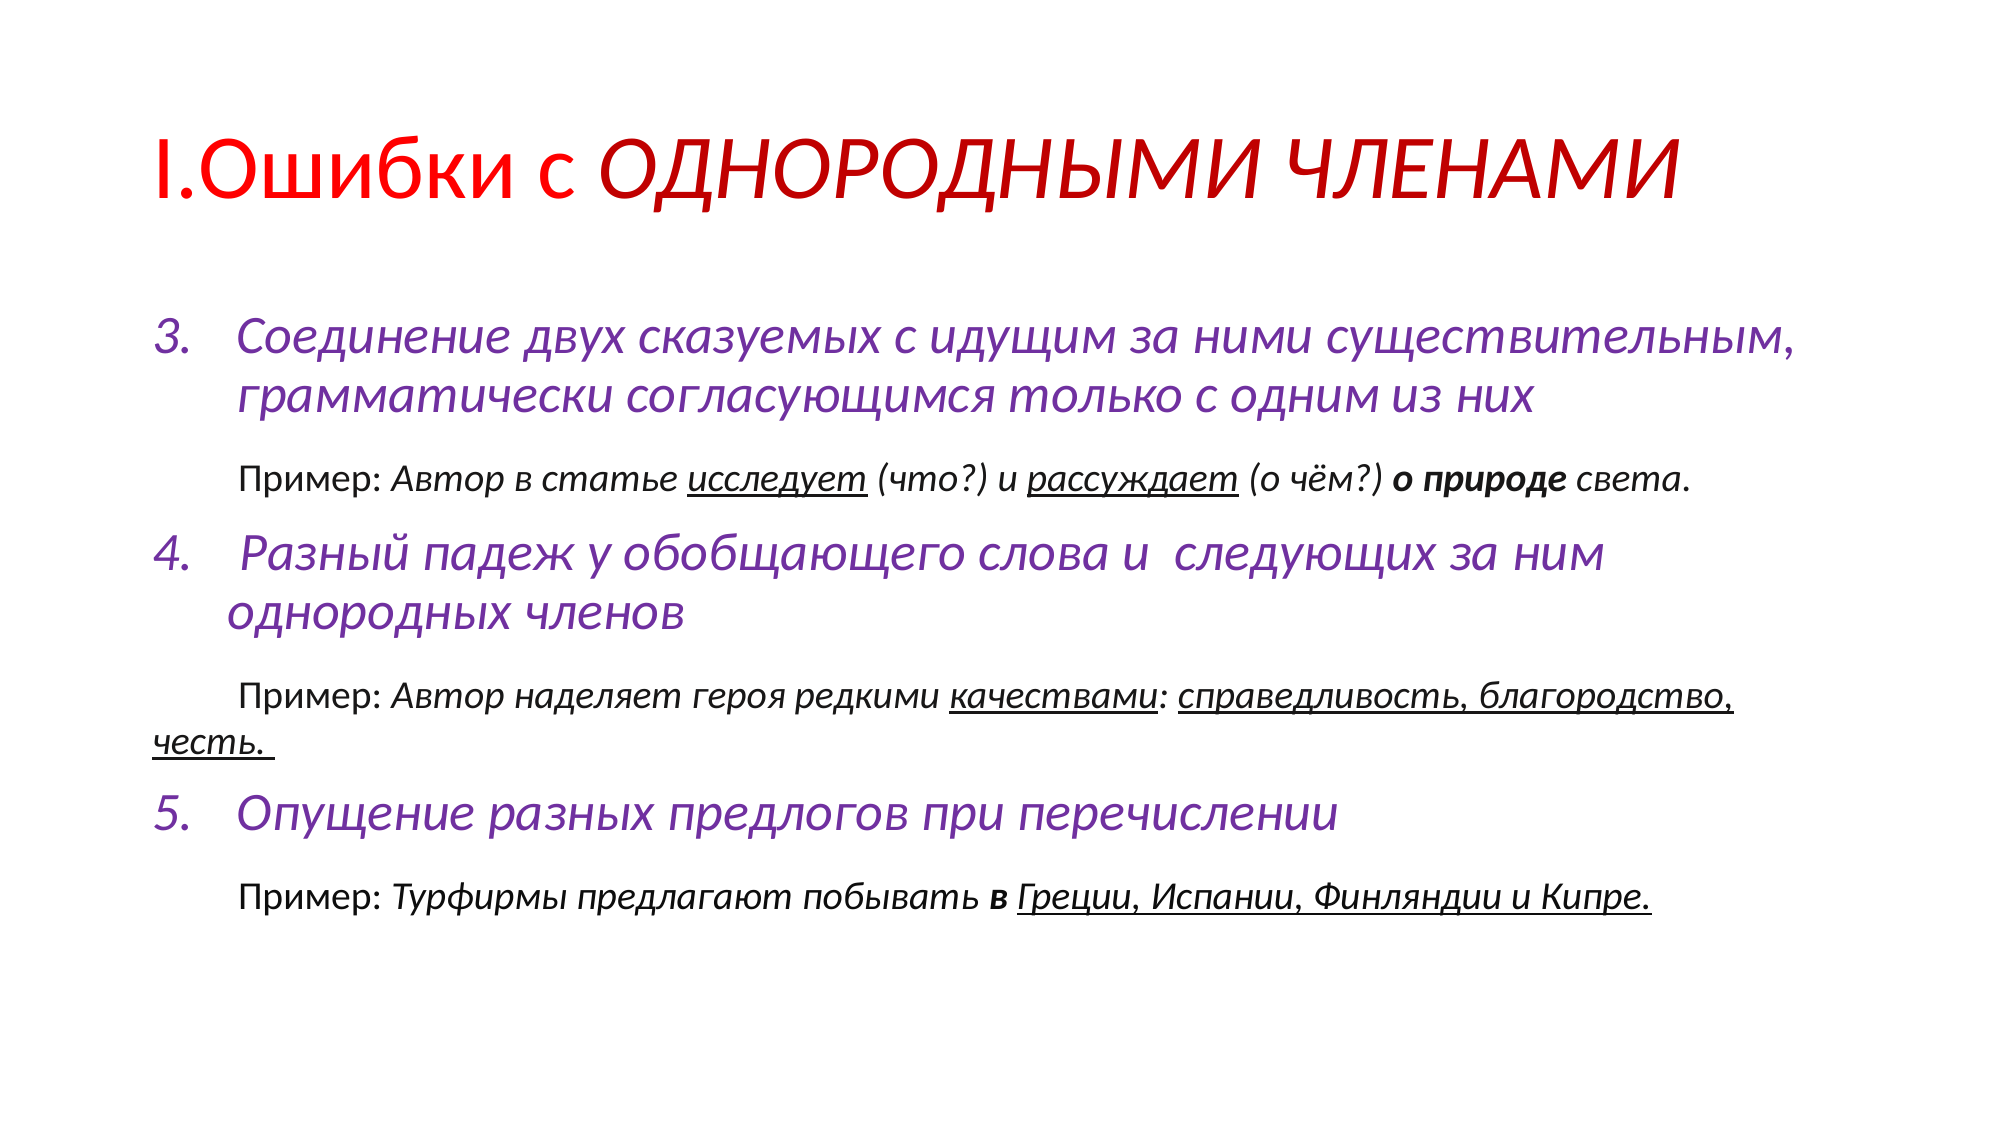

# I.Ошибки с ОДНОРОДНЫМИ ЧЛЕНАМИ
Соединение двух сказуемых с идущим за ними существительным,  грамматически согласующимся только с одним из них
       Пример: Автор в статье исследует (что?) и рассуждает (о чём?) о природе света.
 Разный падеж у обобщающего слова и  следующих за ним однородных членов
       Пример: Автор наделяет героя редкими качествами: справедливость, благородство, честь.
Опущение разных предлогов при перечислении
       Пример: Турфирмы предлагают побывать в Греции, Испании, Финляндии и Кипре.